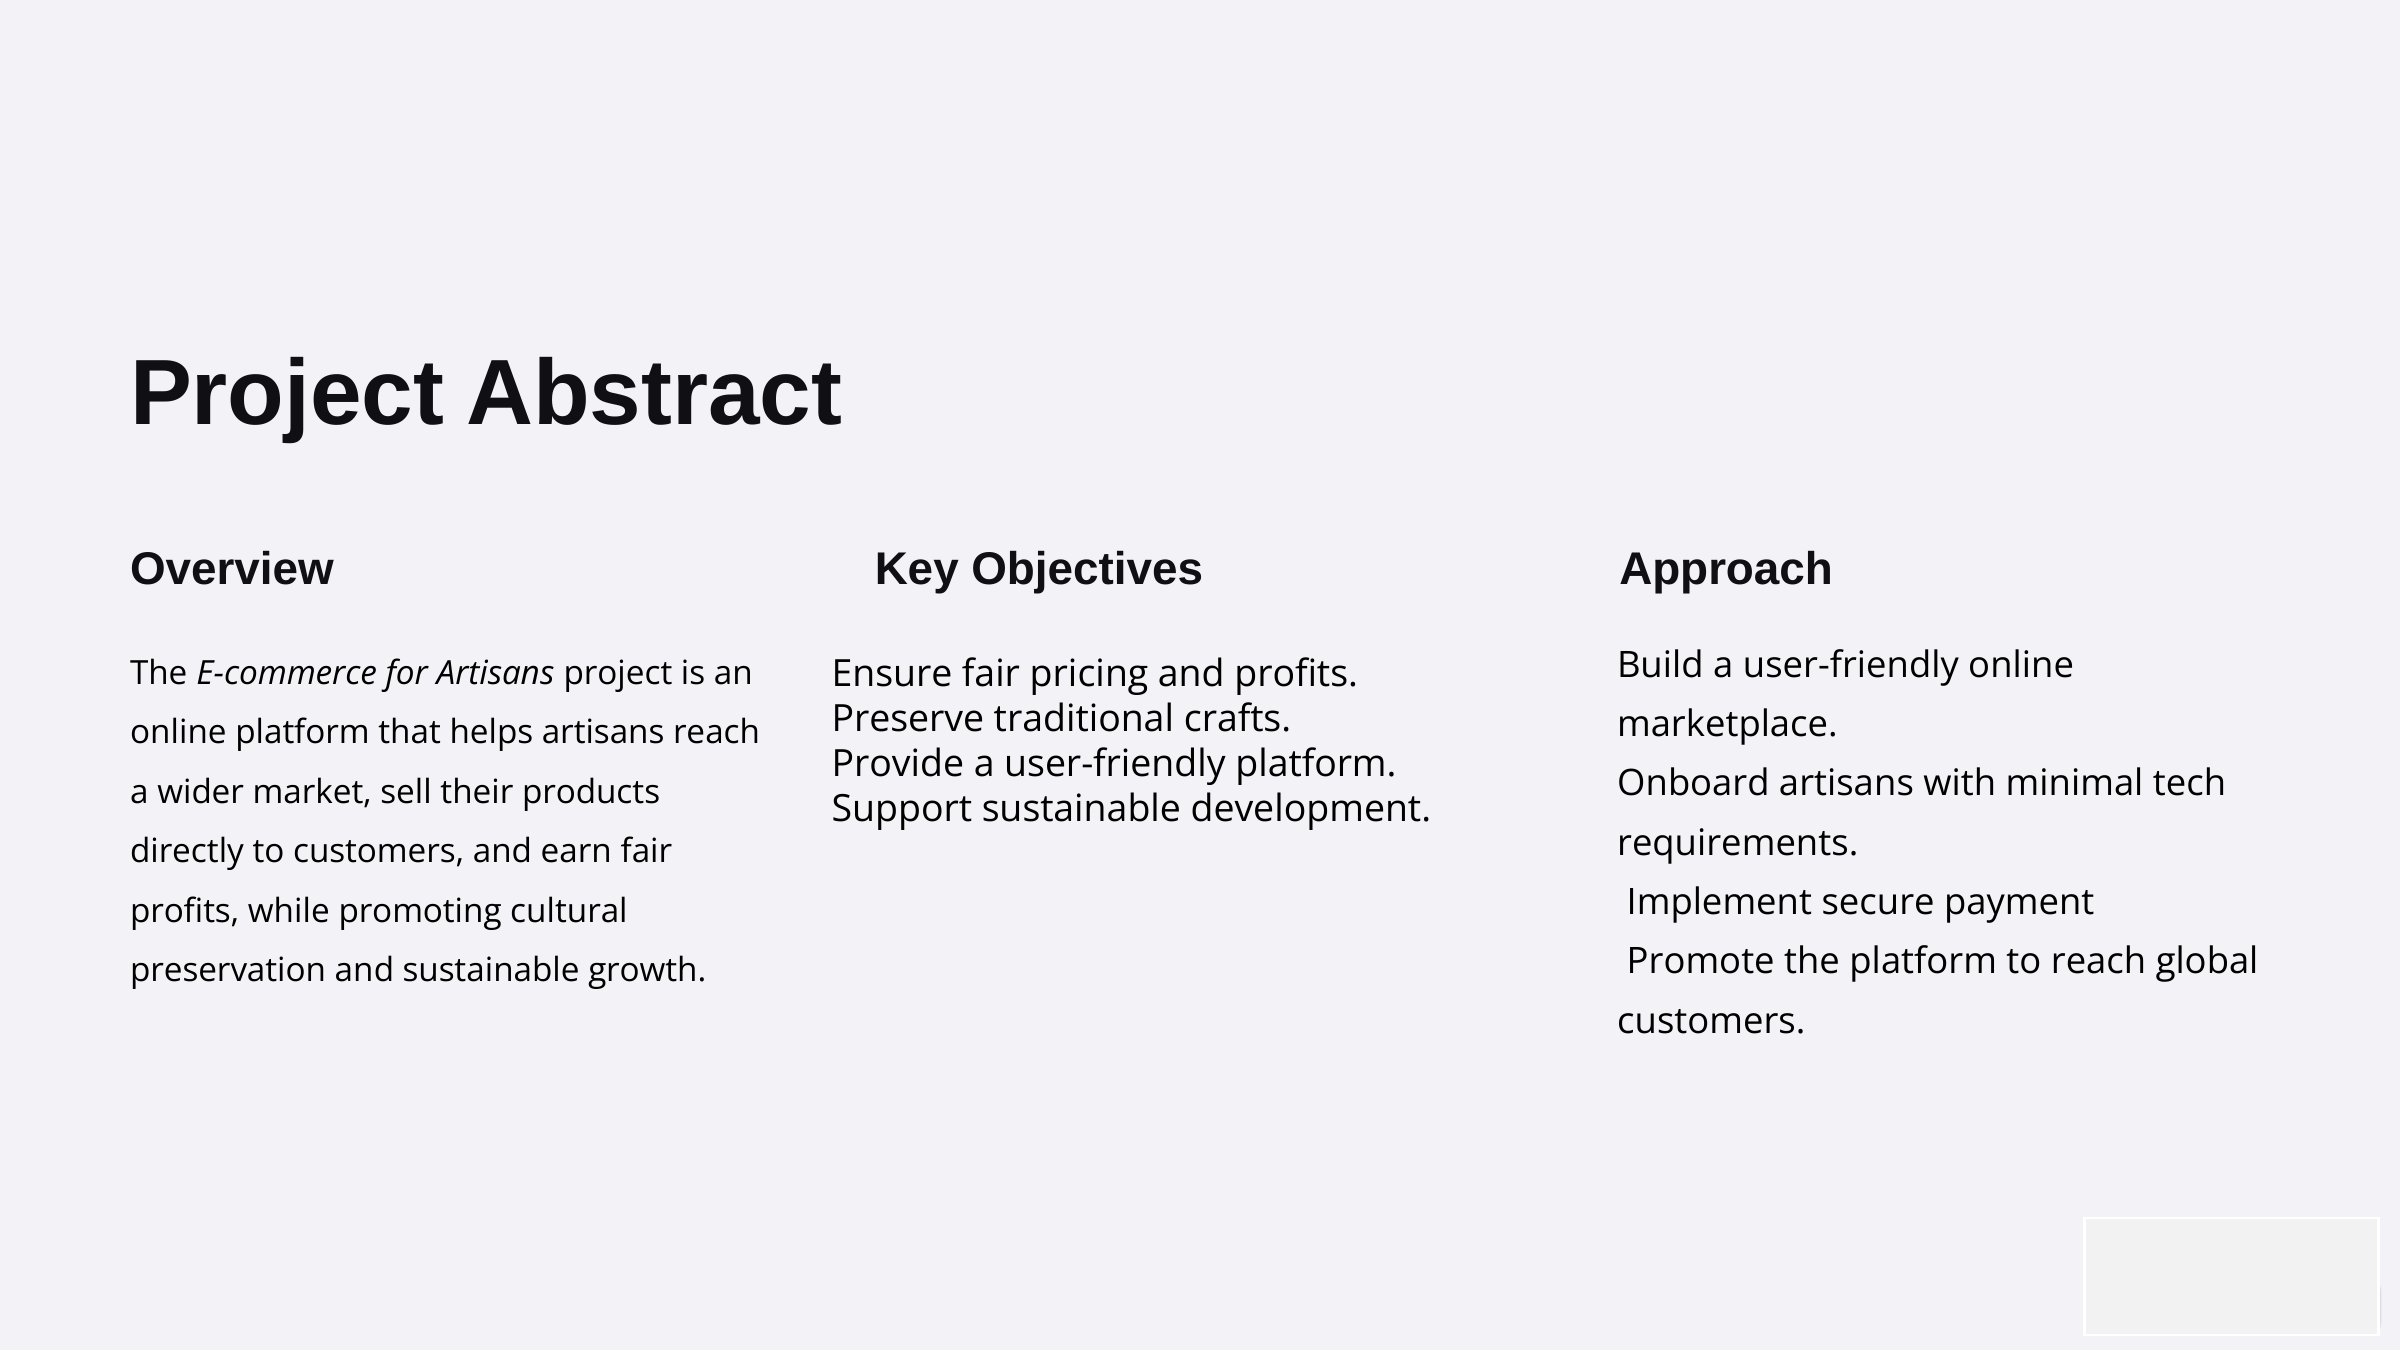

Ensure fair pricing and profits.
Preserve traditional crafts.
Provide a user-friendly platform.
Support sustainable development.
Project Abstract
Overview
Key Objectives
Approach

Build a user-friendly online marketplace.
Onboard artisans with minimal tech requirements.
 Implement secure payment
 Promote the platform to reach global customers.
The E-commerce for Artisans project is an online platform that helps artisans reach a wider market, sell their products directly to customers, and earn fair profits, while promoting cultural preservation and sustainable growth.